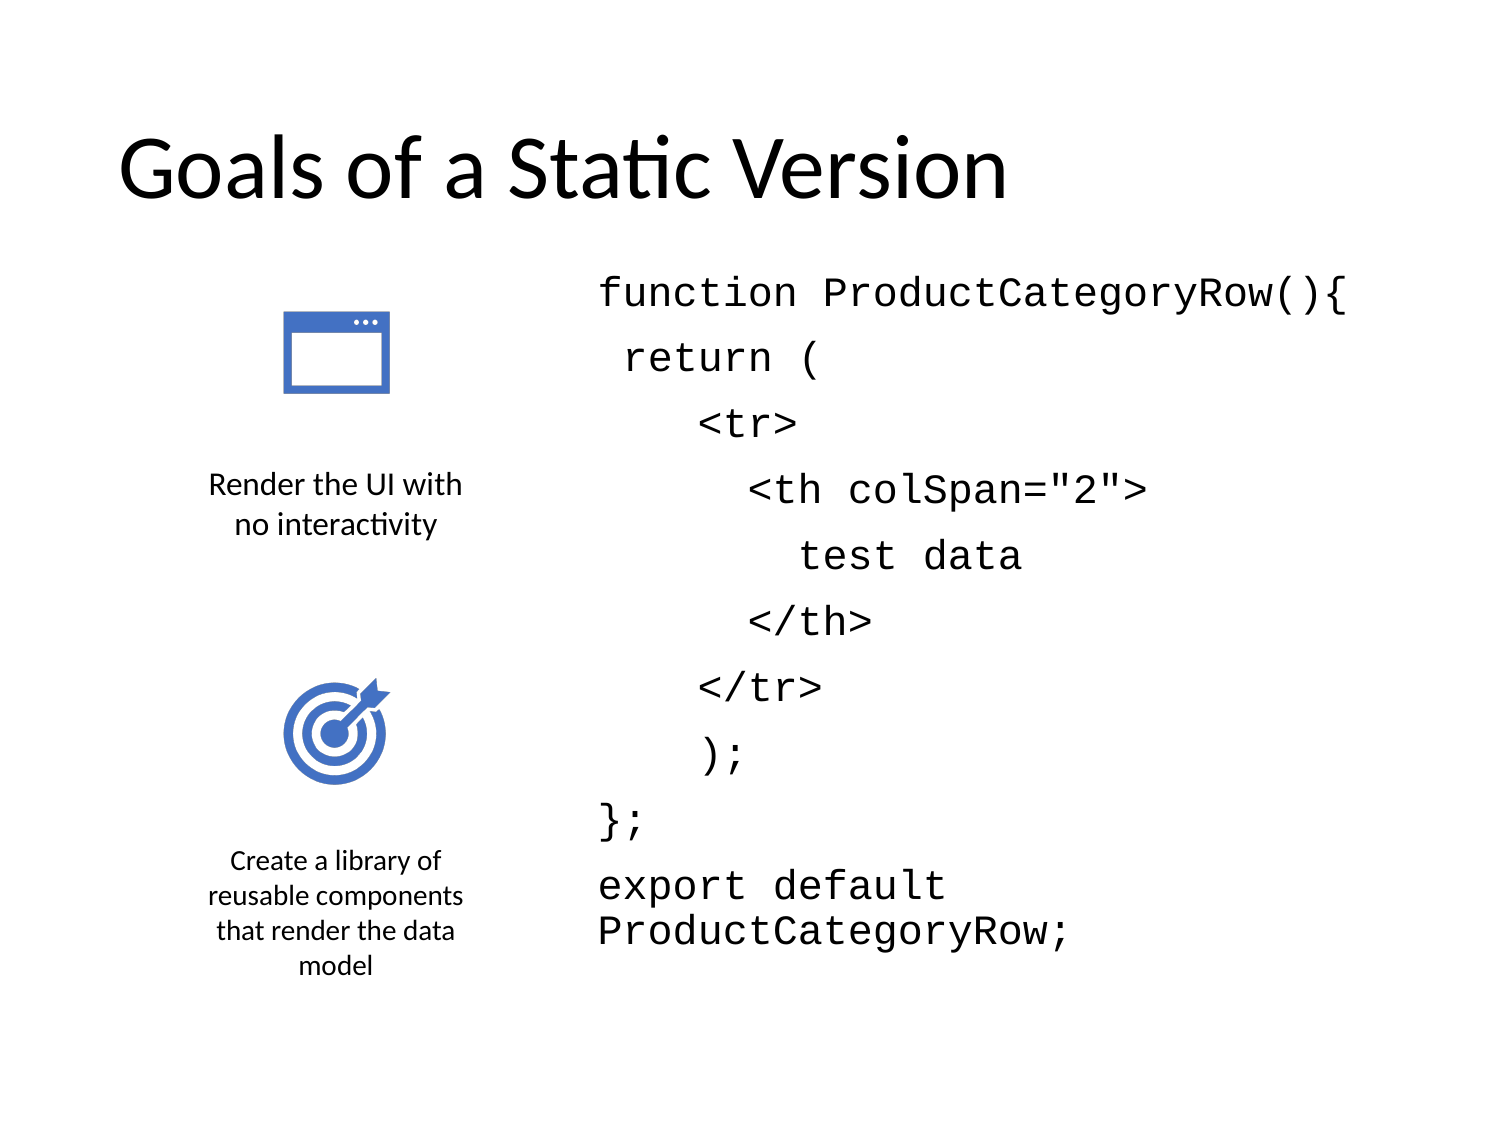

# Goals of a Static Version
Render the UI with no interactivity
Create a library of reusable components that render the data model
function ProductCategoryRow(){
 return (
    <tr>
      <th colSpan="2">
        test data
      </th>
    </tr>
    );
};
export default ProductCategoryRow;